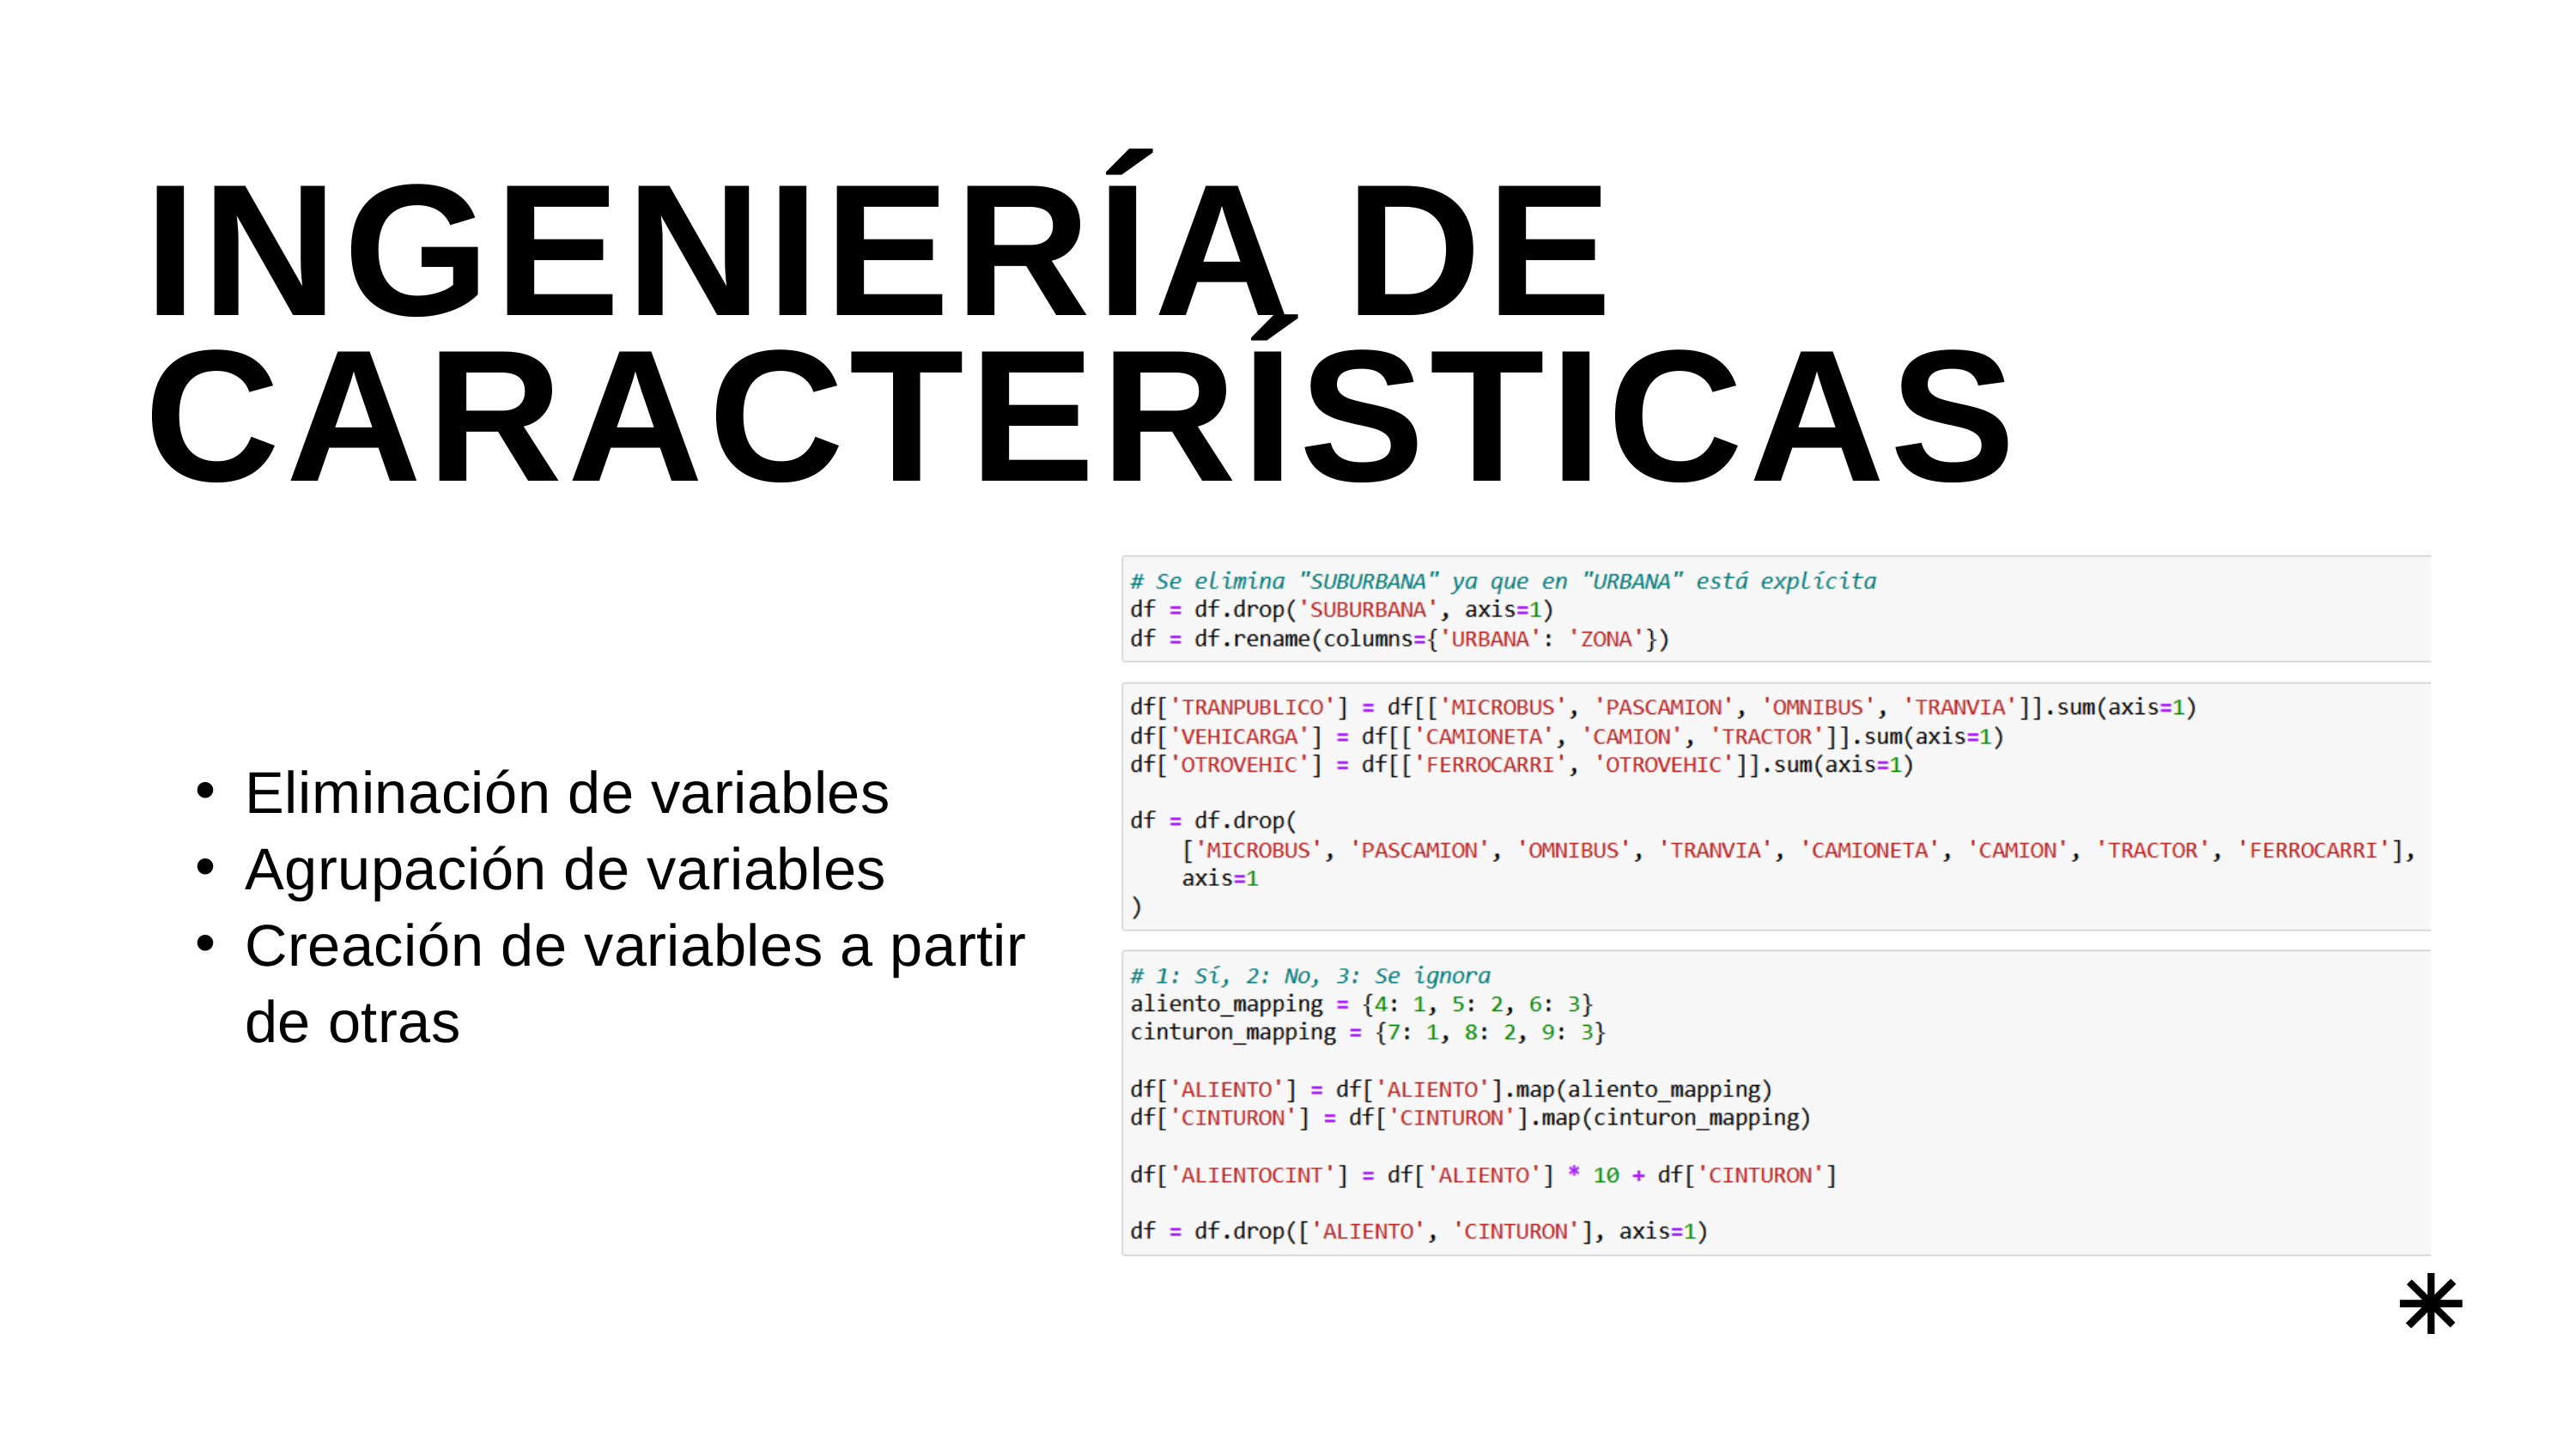

INGENIERÍA DE CARACTERÍSTICAS

Eliminación de variables
Agrupación de variables
Creación de variables a partir de otras